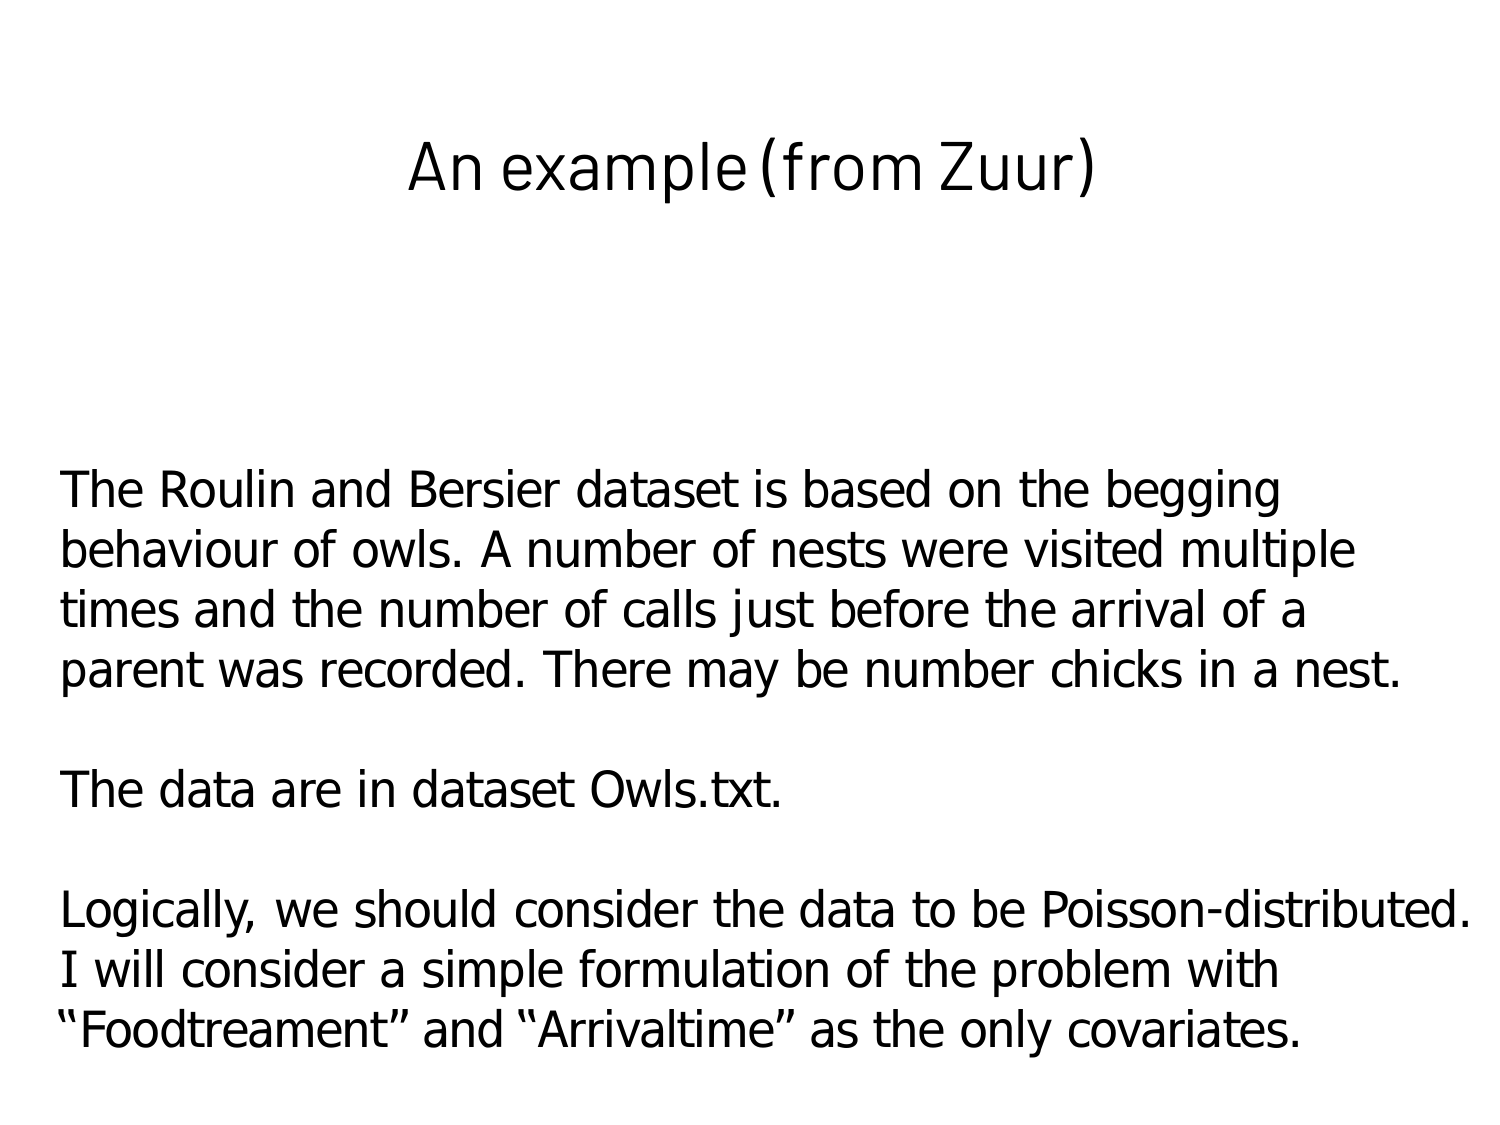

# An example (from Zuur)
The Roulin and Bersier dataset is based on the begging
behaviour of owls. A number of nests were visited multiple
times and the number of calls just before the arrival of a
parent was recorded. There may be number chicks in a nest.

The data are in dataset Owls.txt.

Logically, we should consider the data to be Poisson-distributed.
I will consider a simple formulation of the problem with
“Foodtreament” and “Arrivaltime” as the only covariates.